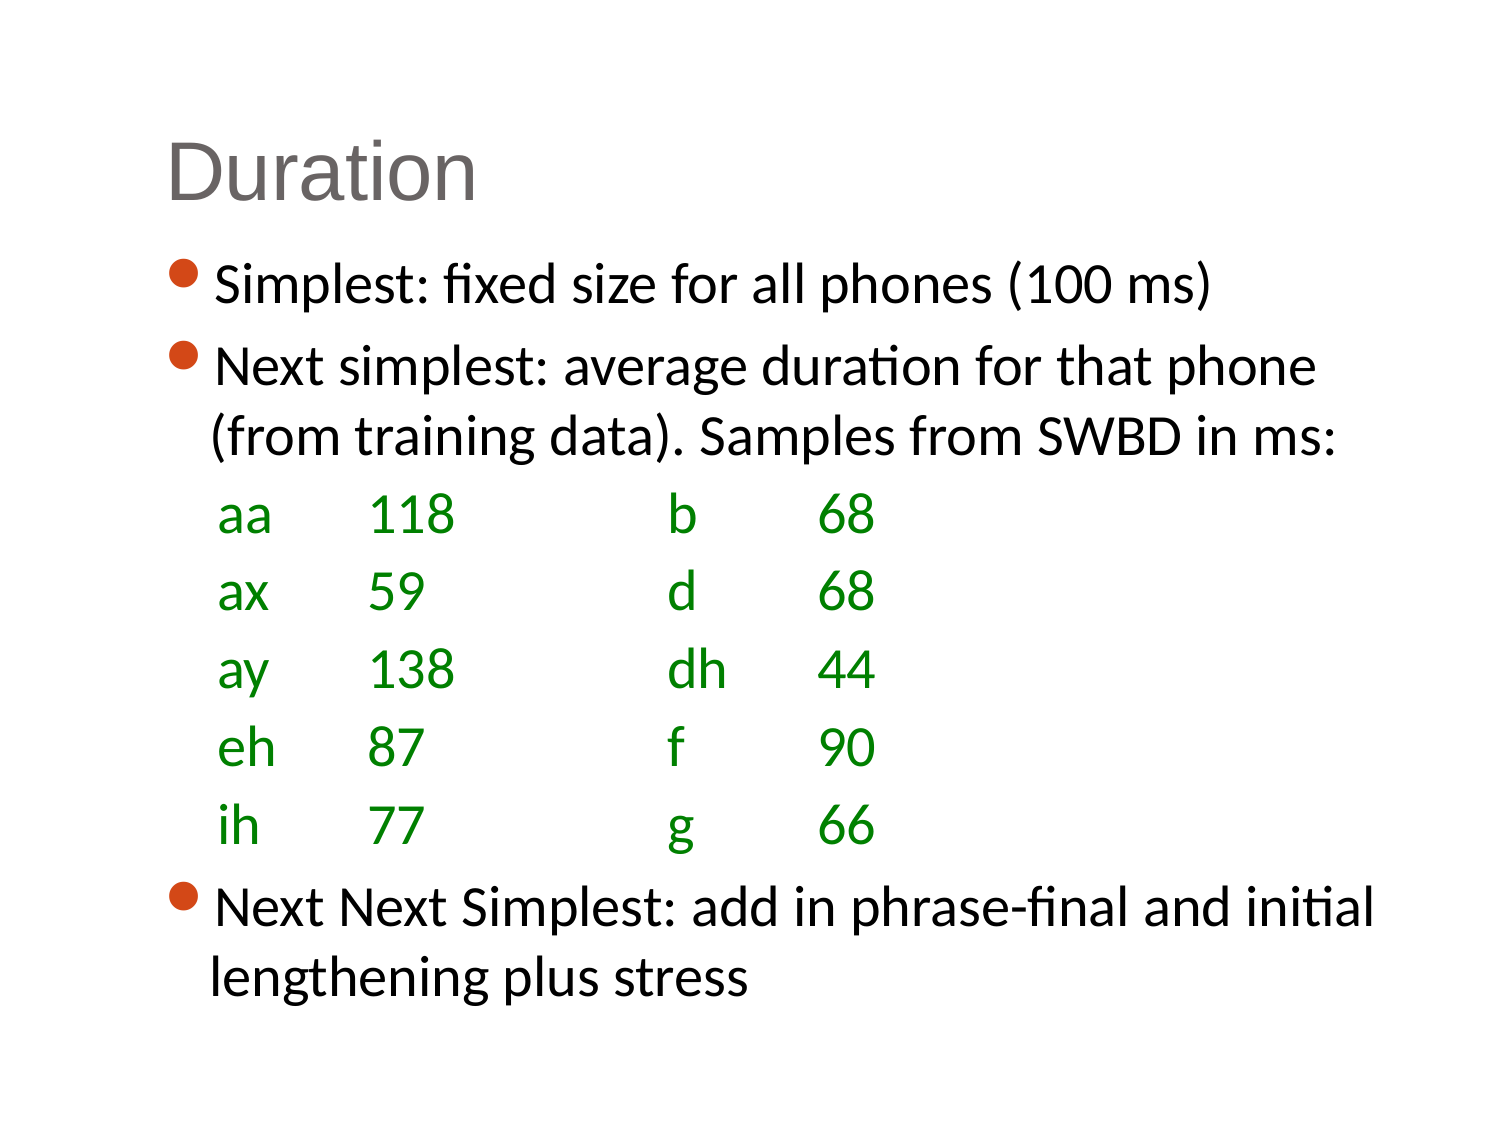

# Duration
Simplest: fixed size for all phones (100 ms)
Next simplest: average duration for that phone (from training data). Samples from SWBD in ms:
aa 	118		b	68
ax	59		d	68
ay	138		dh	44
eh	87		f	90
ih	77		g	66
Next Next Simplest: add in phrase-final and initial lengthening plus stress